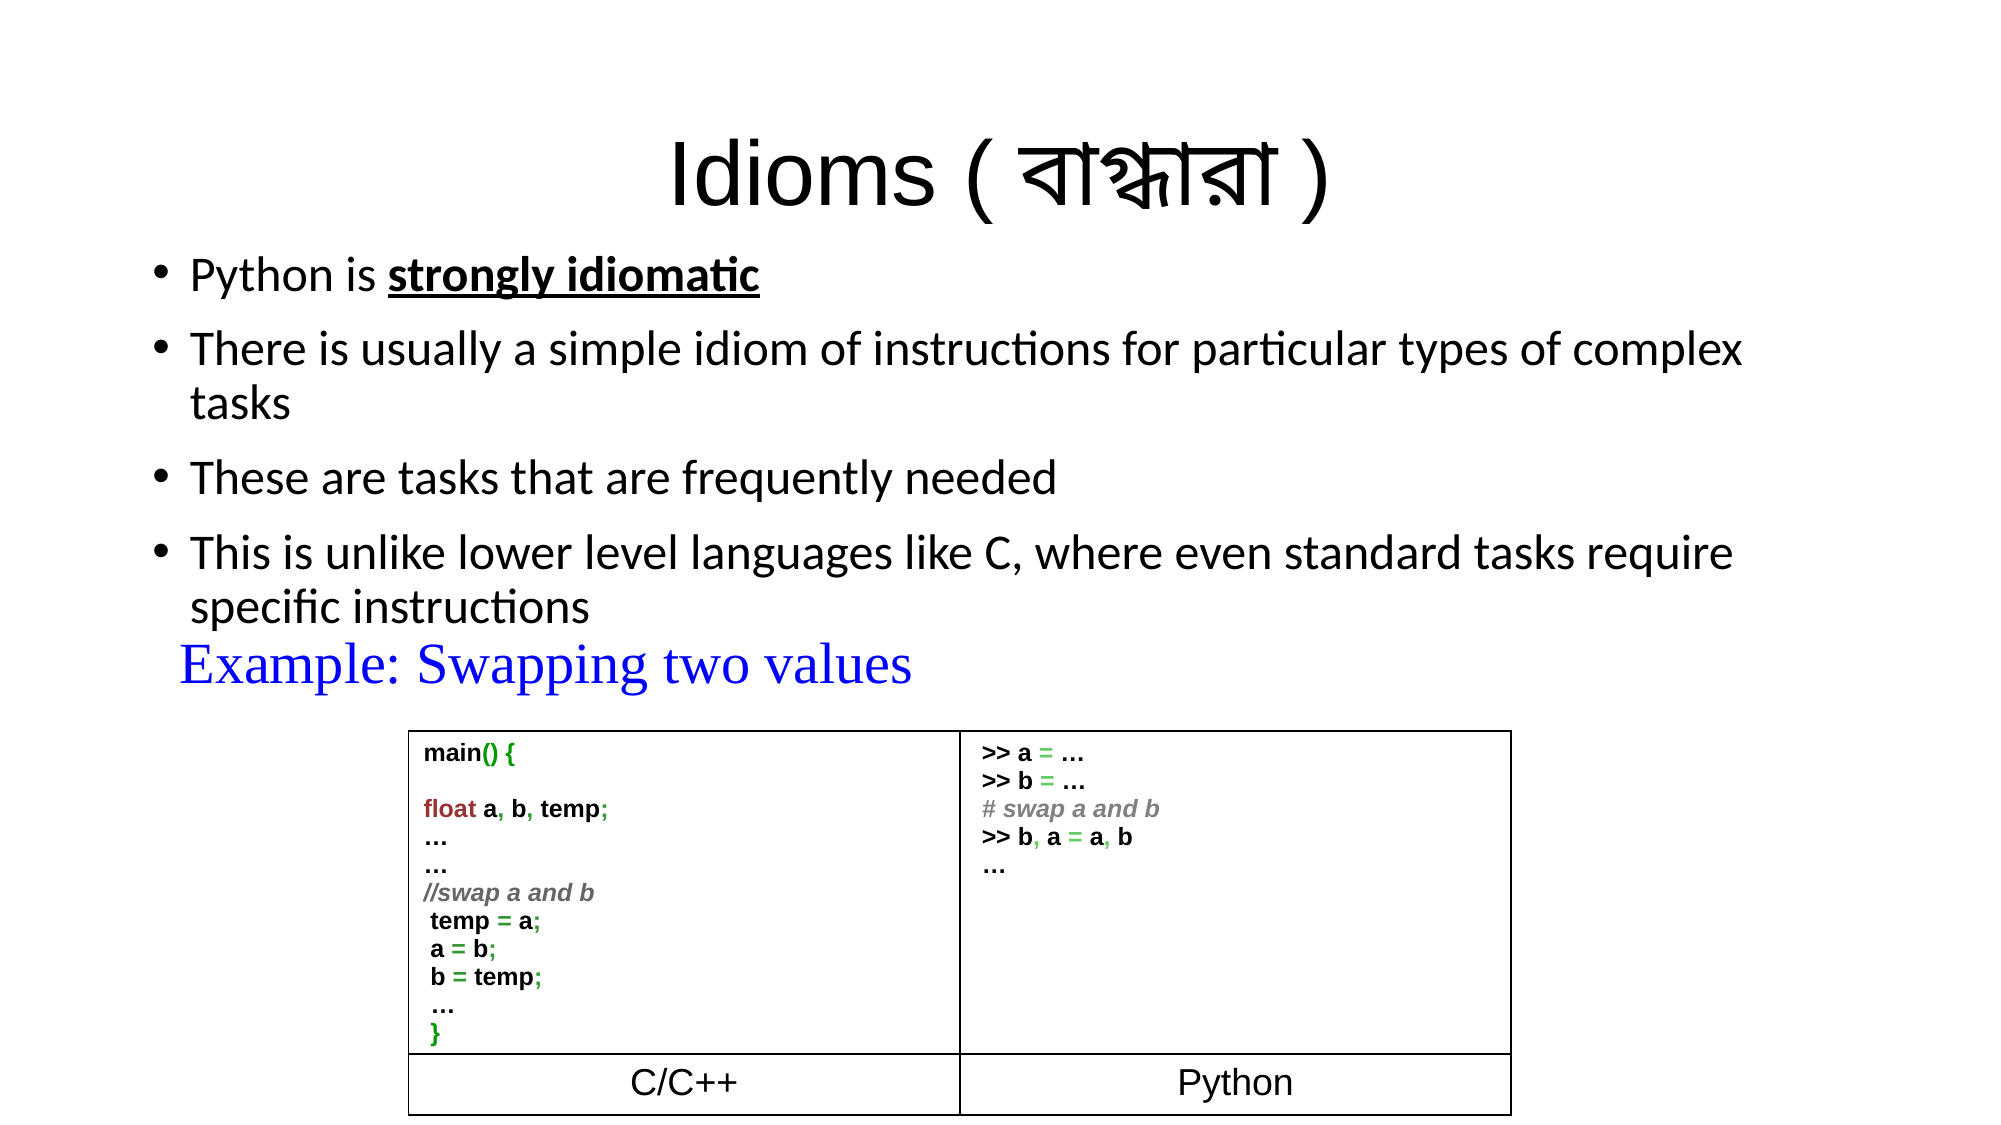

# Idioms ( বাগ্ধারা )
Python is strongly idiomatic
There is usually a simple idiom of instructions for particular types of complex tasks
These are tasks that are frequently needed
This is unlike lower level languages like C, where even standard tasks require specific instructions
Example: Swapping two values
| main() { float a, b, temp; … …   //swap a and b temp = a; a = b; b = temp; … } | >> a = … >> b = …   # swap a and b >> b, a = a, b … |
| --- | --- |
| C/C++ | Python |